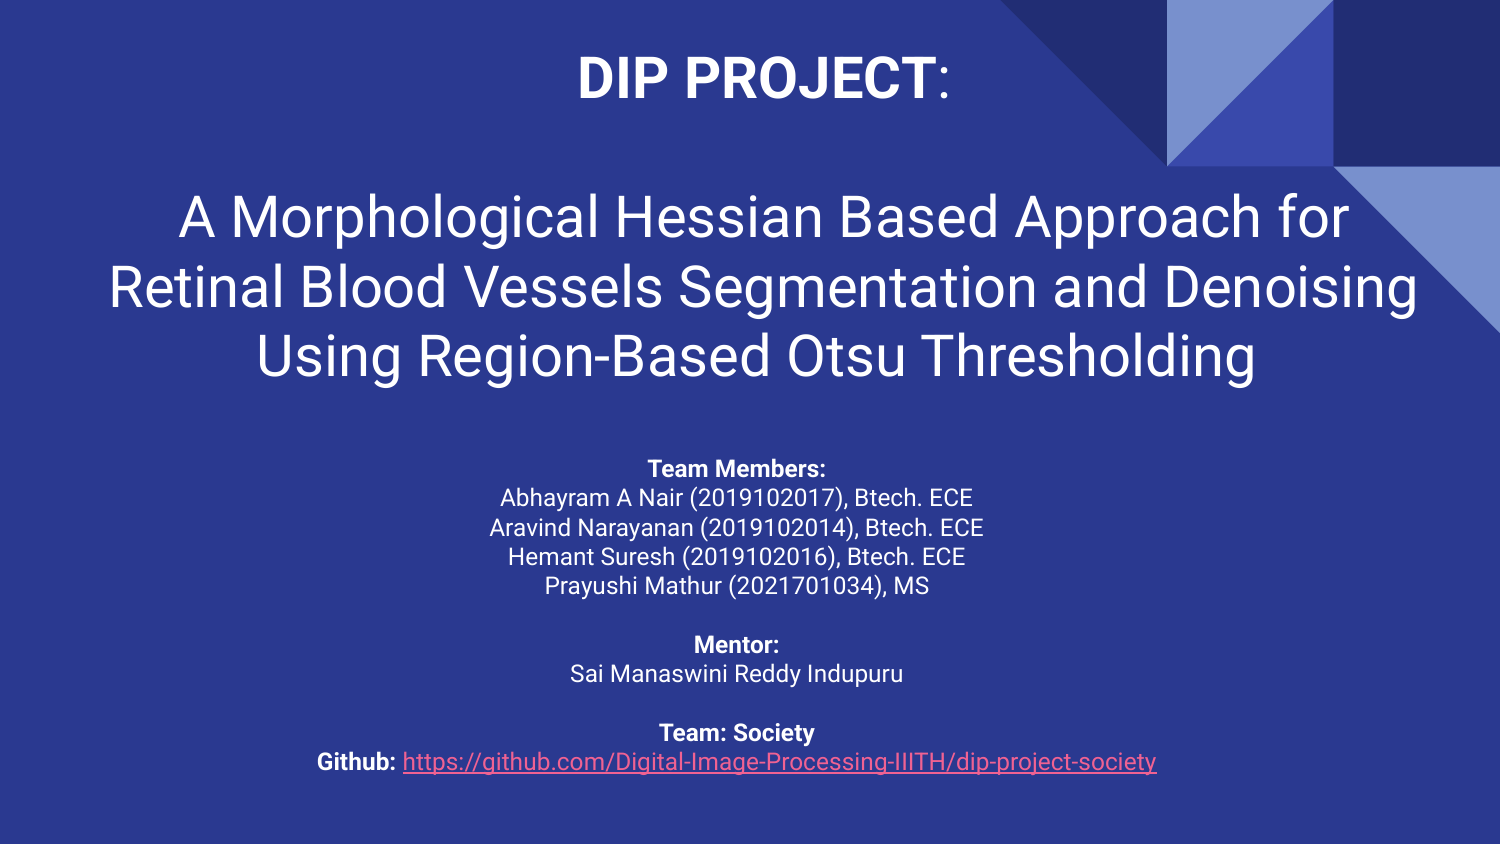

# DIP PROJECT:

A Morphological Hessian Based Approach for Retinal Blood Vessels Segmentation and Denoising Using Region-Based Otsu Thresholding
Team Members:
Abhayram A Nair (2019102017), Btech. ECE
Aravind Narayanan (2019102014), Btech. ECE
Hemant Suresh (2019102016), Btech. ECE
Prayushi Mathur (2021701034), MS

Mentor:
Sai Manaswini Reddy Indupuru

Team: Society
Github: https://github.com/Digital-Image-Processing-IIITH/dip-project-society